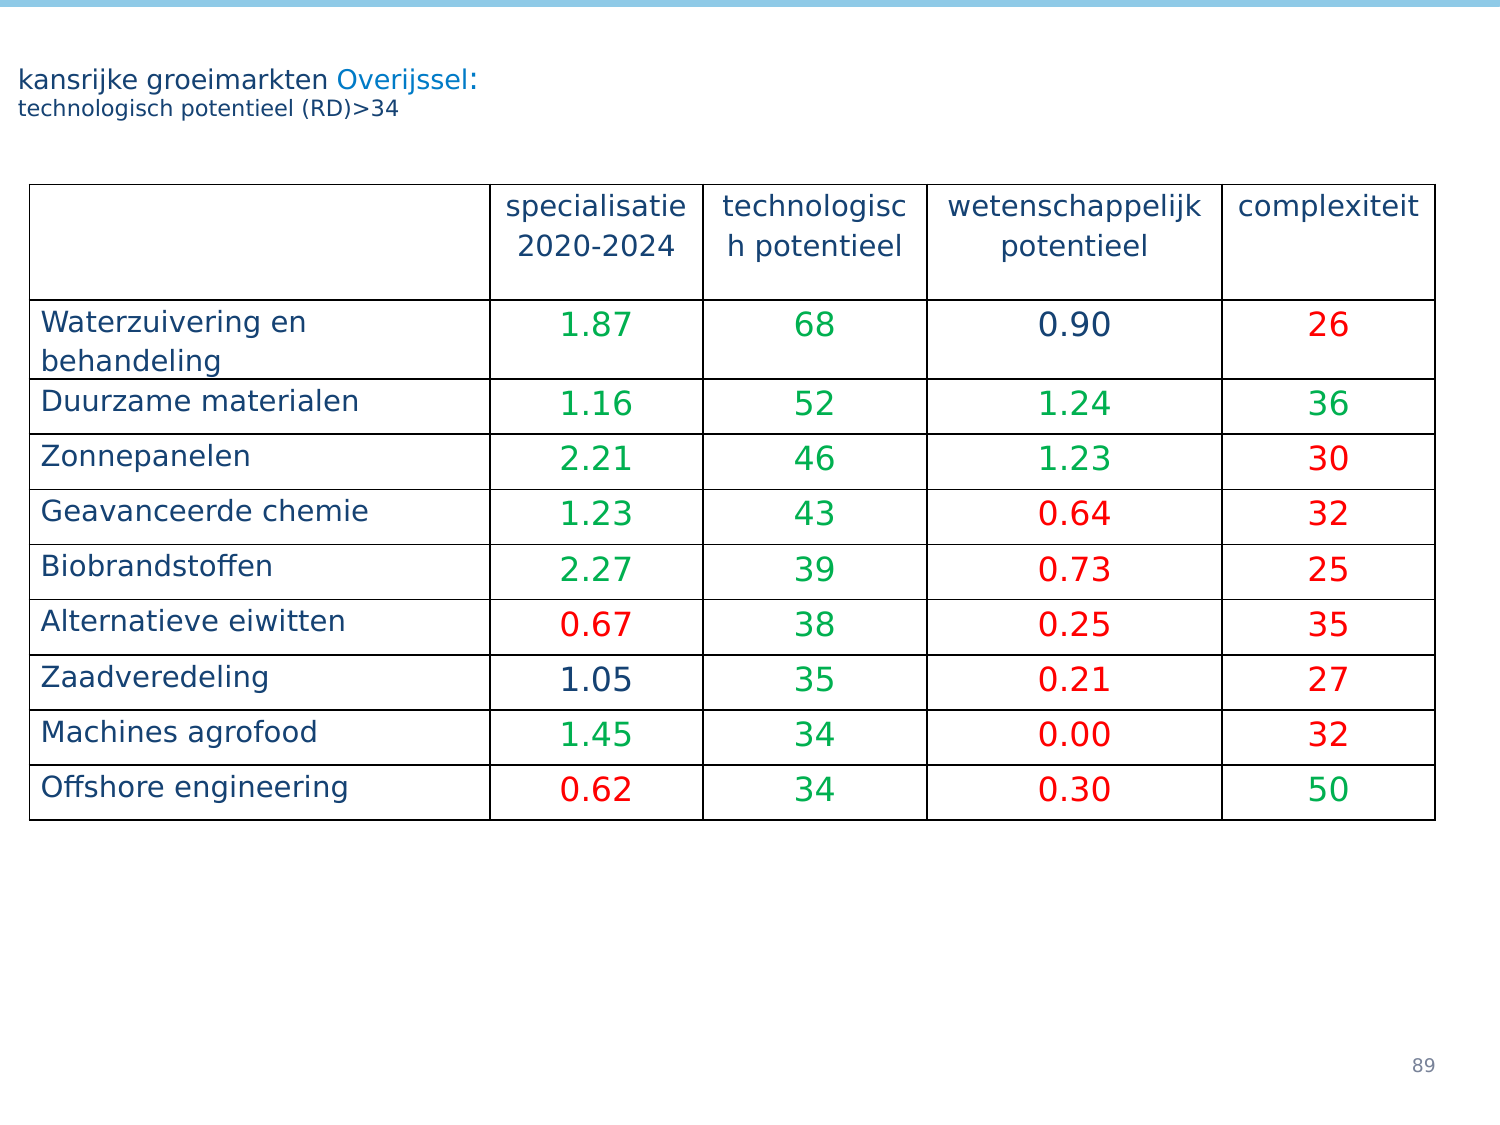

# kansrijke groeimarkten Overijssel: technologisch potentieel (RD)>34
|  | specialisatie 2020-2024 | technologisch potentieel | wetenschappelijk potentieel | complexiteit |
| --- | --- | --- | --- | --- |
| Waterzuivering en behandeling | 1.87 | 68 | 0.90 | 26 |
| Duurzame materialen | 1.16 | 52 | 1.24 | 36 |
| Zonnepanelen | 2.21 | 46 | 1.23 | 30 |
| Geavanceerde chemie | 1.23 | 43 | 0.64 | 32 |
| Biobrandstoffen | 2.27 | 39 | 0.73 | 25 |
| Alternatieve eiwitten | 0.67 | 38 | 0.25 | 35 |
| Zaadveredeling | 1.05 | 35 | 0.21 | 27 |
| Machines agrofood | 1.45 | 34 | 0.00 | 32 |
| Offshore engineering | 0.62 | 34 | 0.30 | 50 |
89